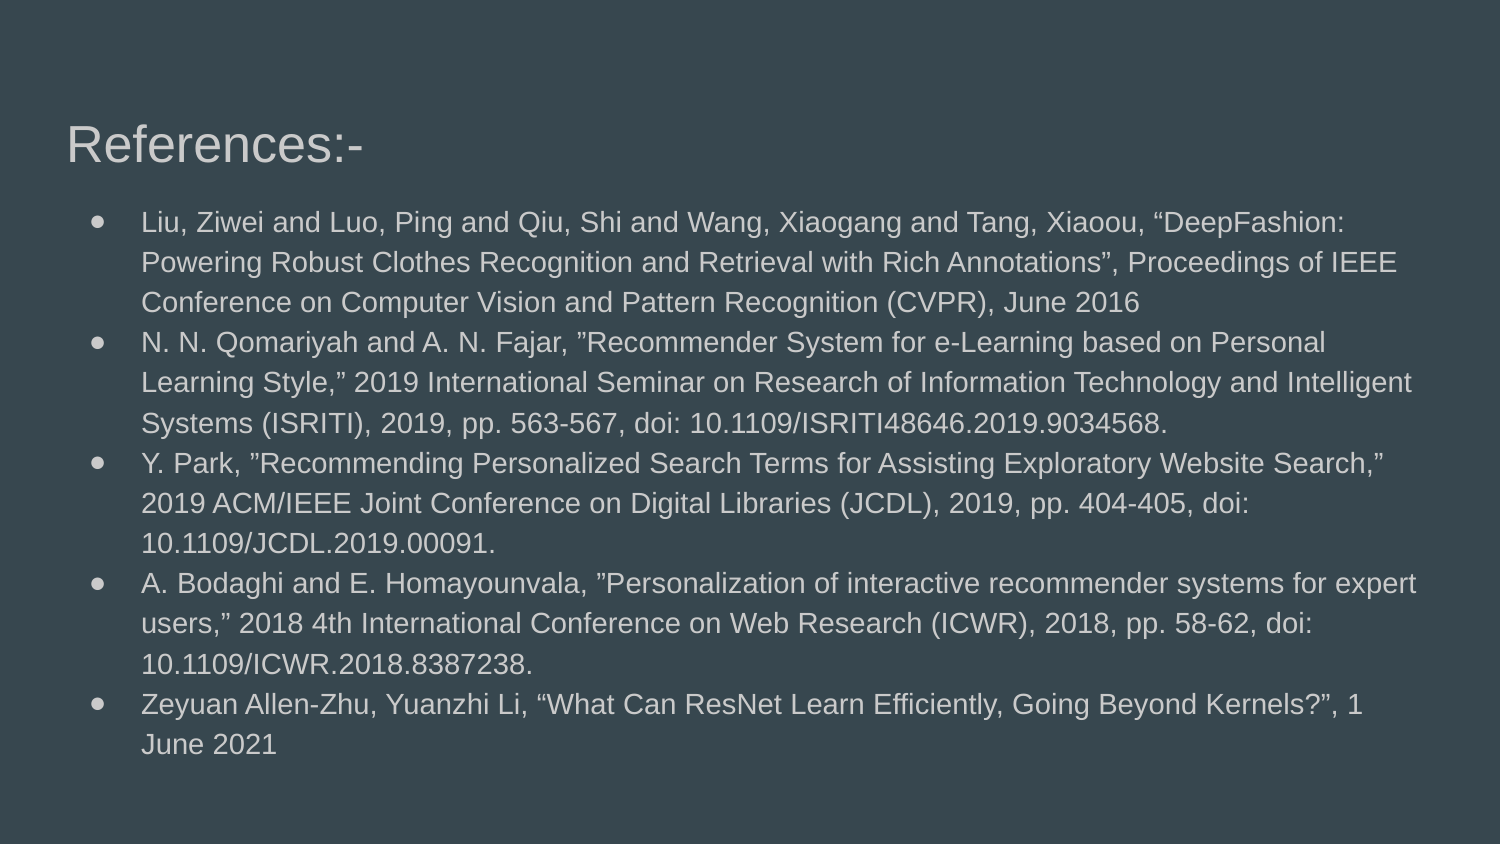

#
References:-
Liu, Ziwei and Luo, Ping and Qiu, Shi and Wang, Xiaogang and Tang, Xiaoou, “DeepFashion: Powering Robust Clothes Recognition and Retrieval with Rich Annotations”, Proceedings of IEEE Conference on Computer Vision and Pattern Recognition (CVPR), June 2016
N. N. Qomariyah and A. N. Fajar, ”Recommender System for e-Learning based on Personal Learning Style,” 2019 International Seminar on Research of Information Technology and Intelligent Systems (ISRITI), 2019, pp. 563-567, doi: 10.1109/ISRITI48646.2019.9034568.
Y. Park, ”Recommending Personalized Search Terms for Assisting Exploratory Website Search,” 2019 ACM/IEEE Joint Conference on Digital Libraries (JCDL), 2019, pp. 404-405, doi: 10.1109/JCDL.2019.00091.
A. Bodaghi and E. Homayounvala, ”Personalization of interactive recommender systems for expert users,” 2018 4th International Conference on Web Research (ICWR), 2018, pp. 58-62, doi: 10.1109/ICWR.2018.8387238.
Zeyuan Allen-Zhu, Yuanzhi Li, “What Can ResNet Learn Efficiently, Going Beyond Kernels?”, 1 June 2021